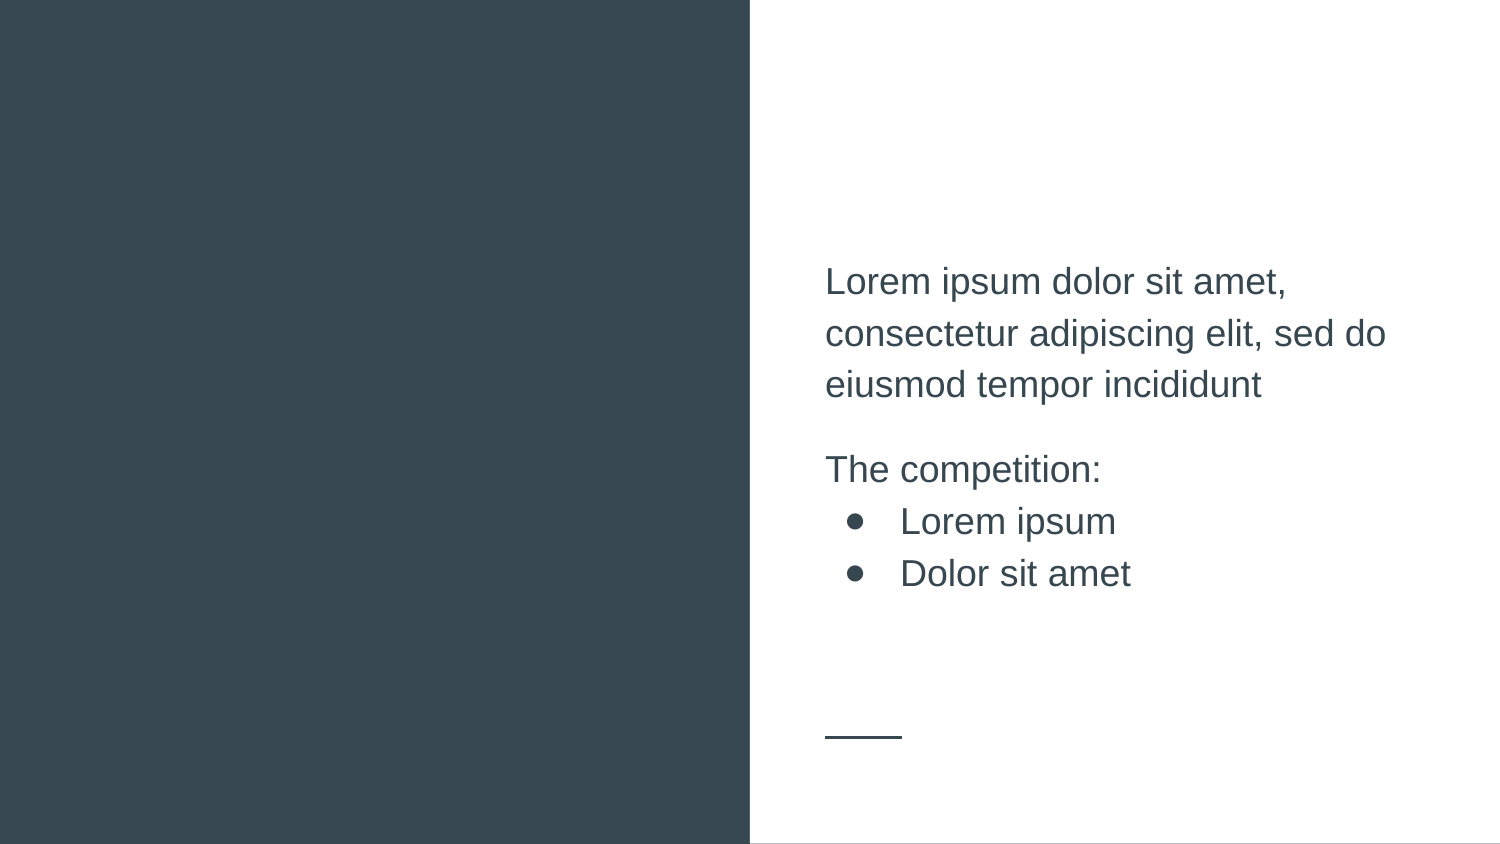

Lorem ipsum dolor sit amet, consectetur adipiscing elit, sed do eiusmod tempor incididunt
The competition:
Lorem ipsum
Dolor sit amet
#